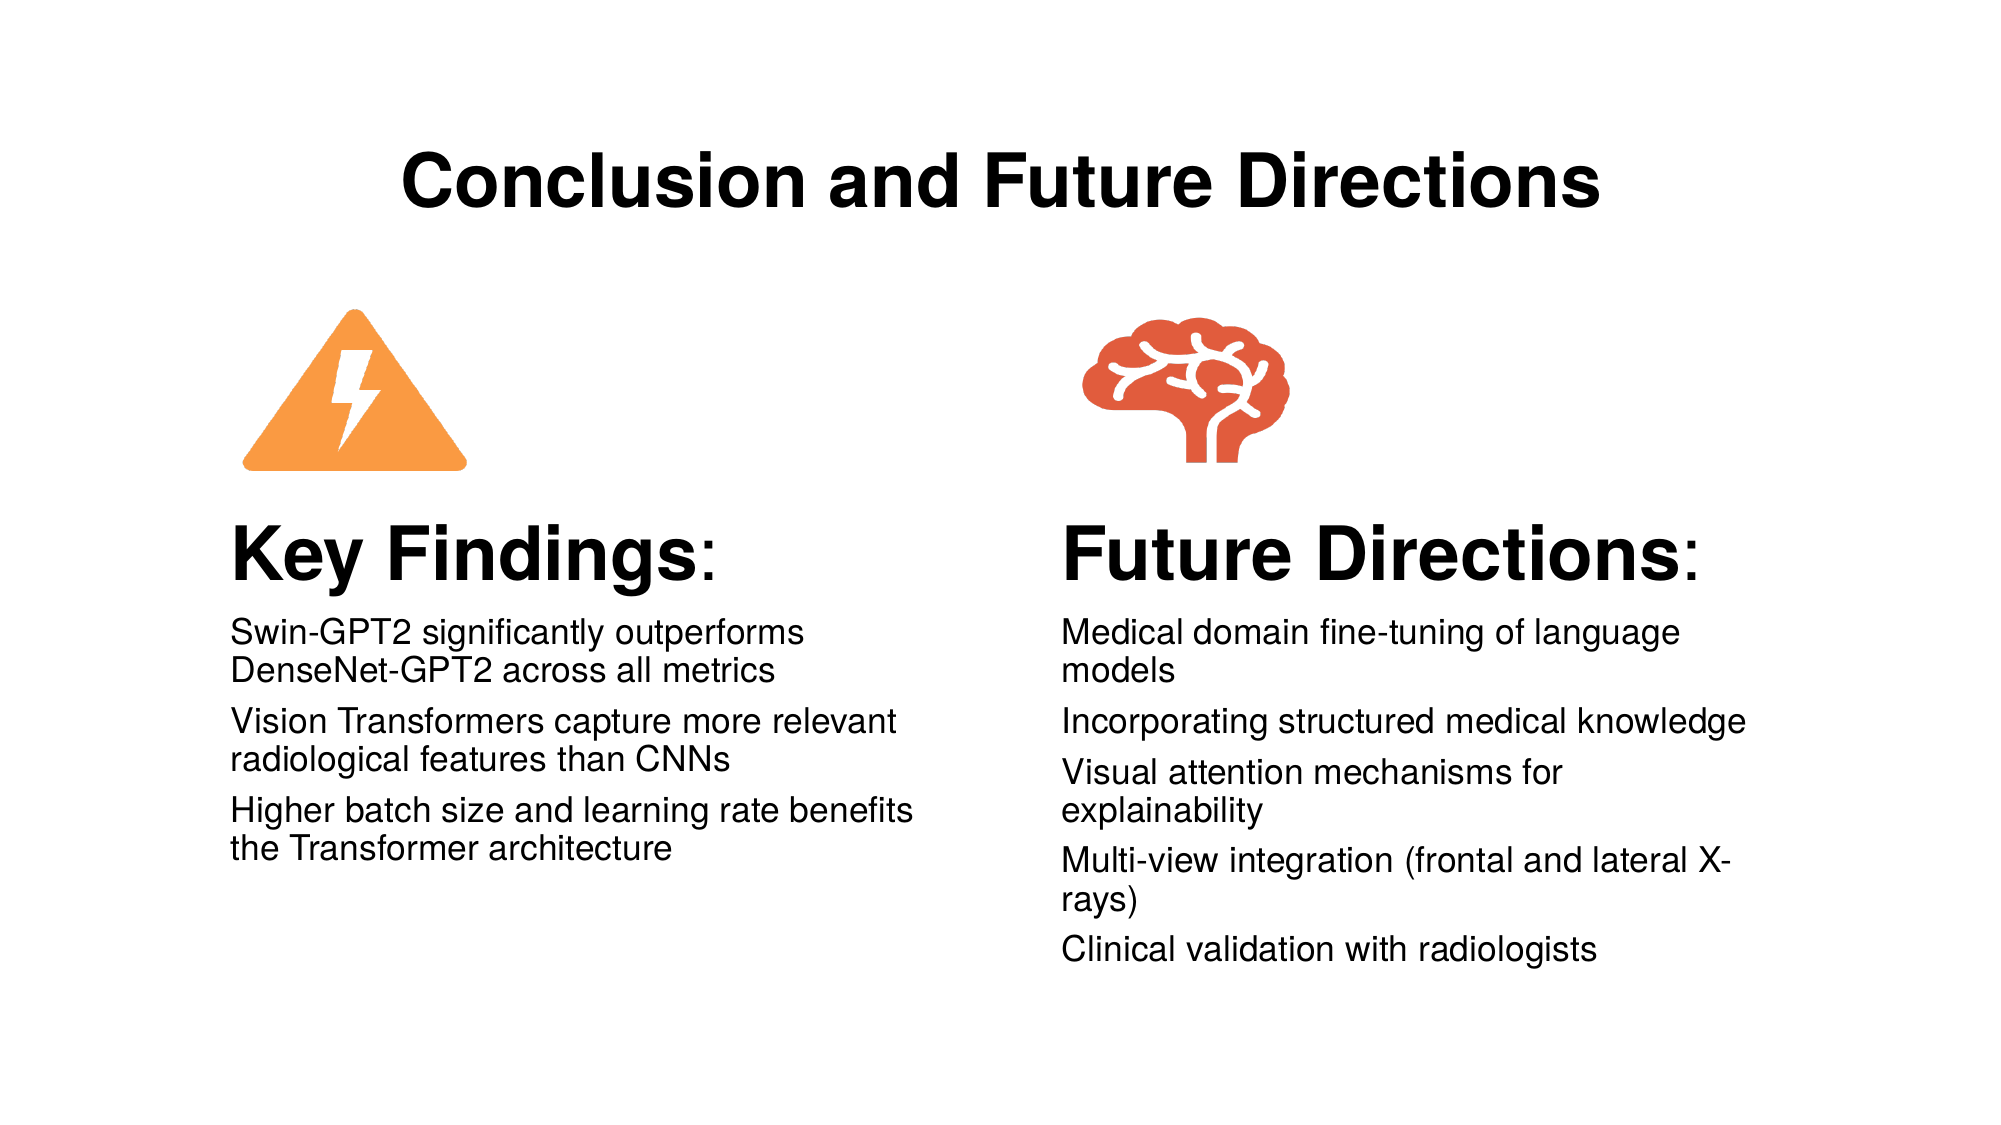

# Conclusion and Future Directions
Key Findings:
Swin-GPT2 significantly outperforms DenseNet-GPT2 across all metrics
Vision Transformers capture more relevant radiological features than CNNs
Higher batch size and learning rate benefits the Transformer architecture
Future Directions:
Medical domain fine-tuning of language models
Incorporating structured medical knowledge
Visual attention mechanisms for explainability
Multi-view integration (frontal and lateral X-rays)
Clinical validation with radiologists